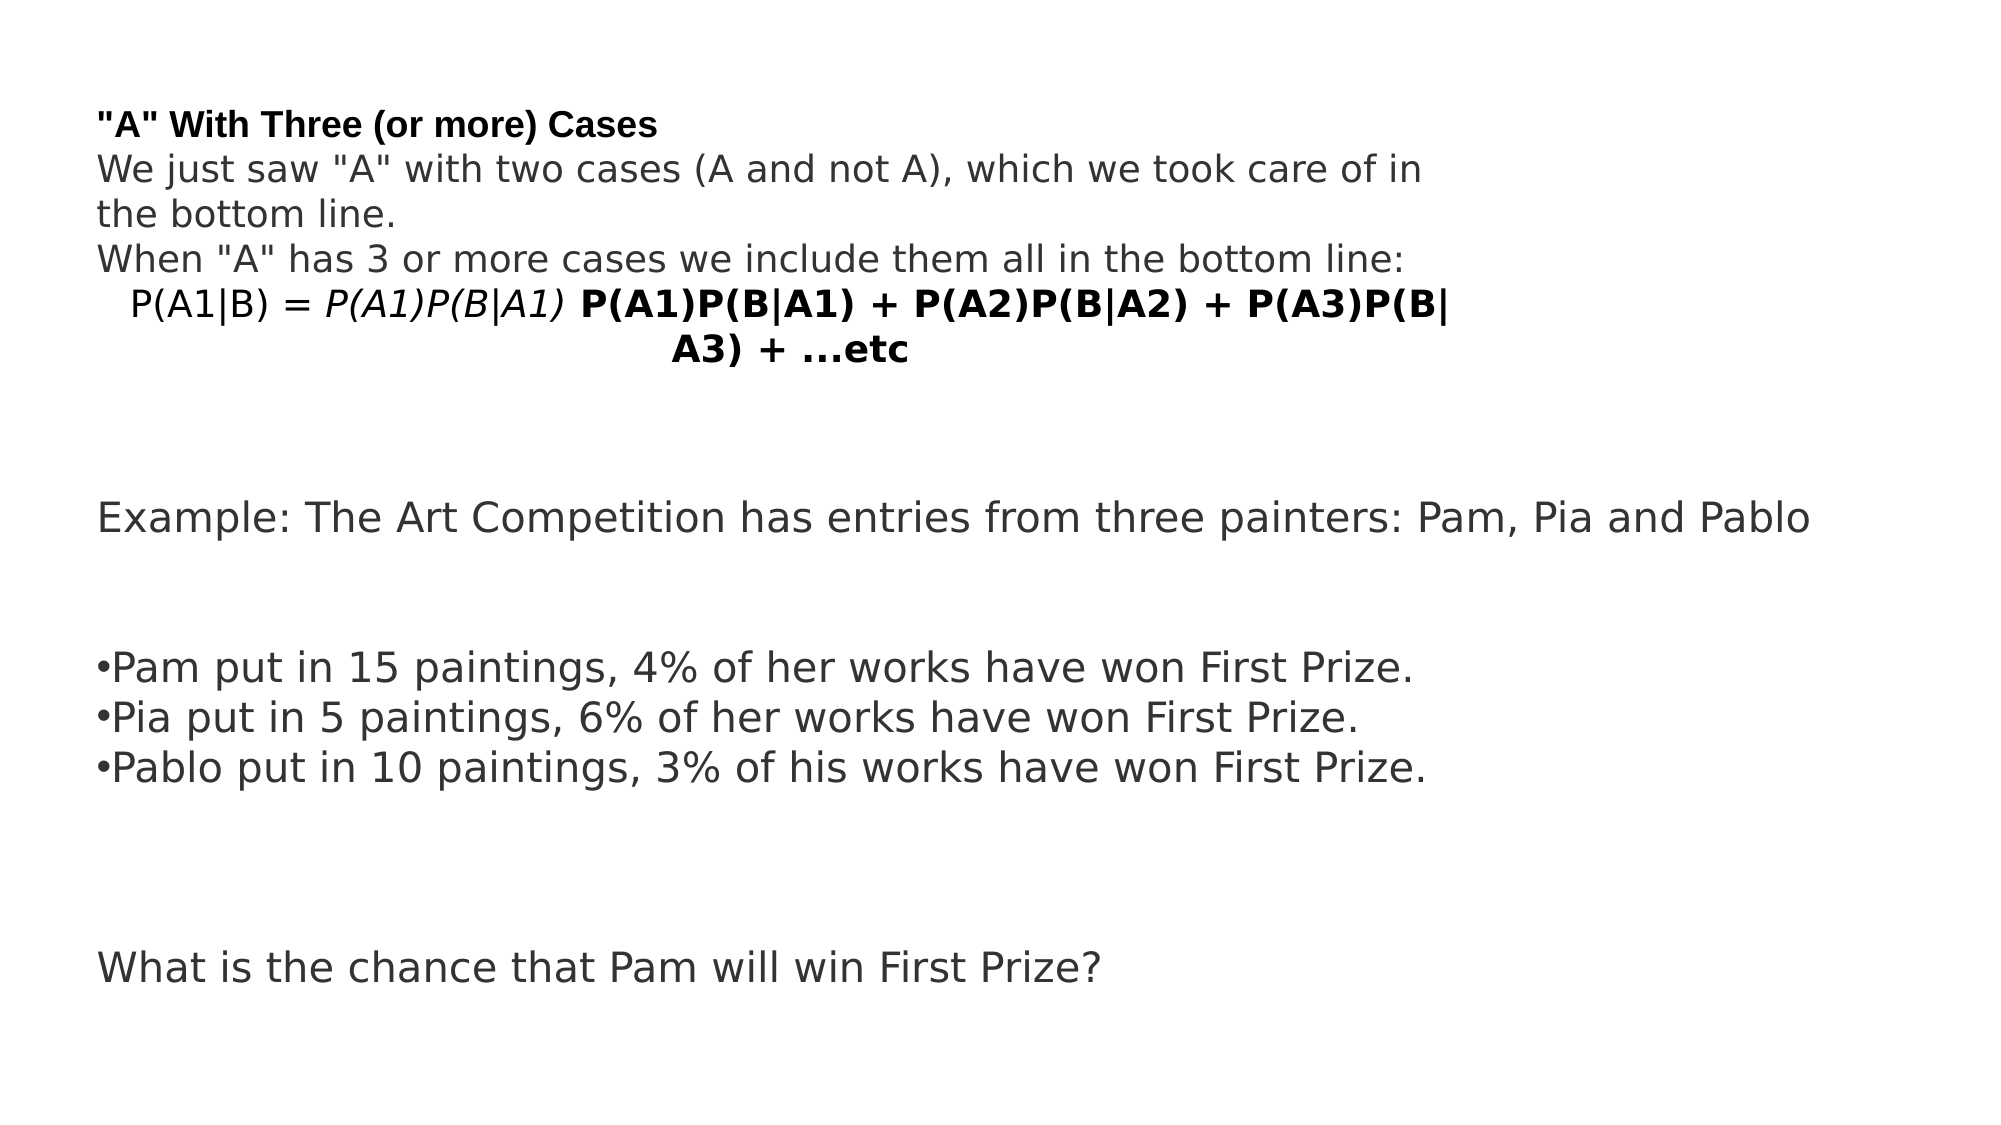

"A" With Three (or more) Cases
We just saw "A" with two cases (A and not A), which we took care of in the bottom line.
When "A" has 3 or more cases we include them all in the bottom line:
P(A1|B) = P(A1)P(B|A1) P(A1)P(B|A1) + P(A2)P(B|A2) + P(A3)P(B|A3) + ...etc
Example: The Art Competition has entries from three painters: Pam, Pia and Pablo

Pam put in 15 paintings, 4% of her works have won First Prize.
Pia put in 5 paintings, 6% of her works have won First Prize.
Pablo put in 10 paintings, 3% of his works have won First Prize.

What is the chance that Pam will win First Prize?